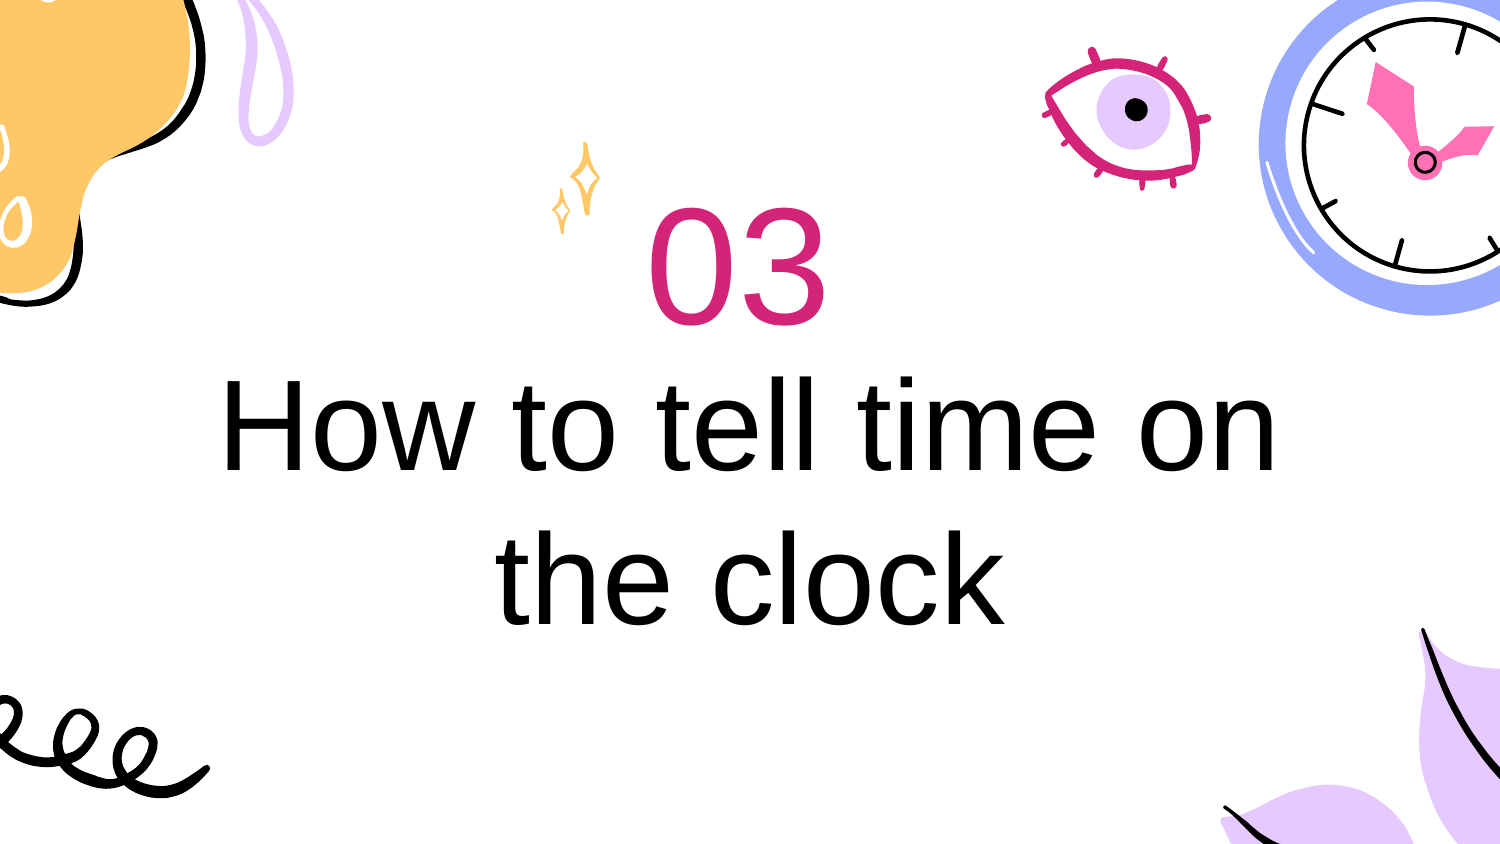

03
# How to tell time on the clock